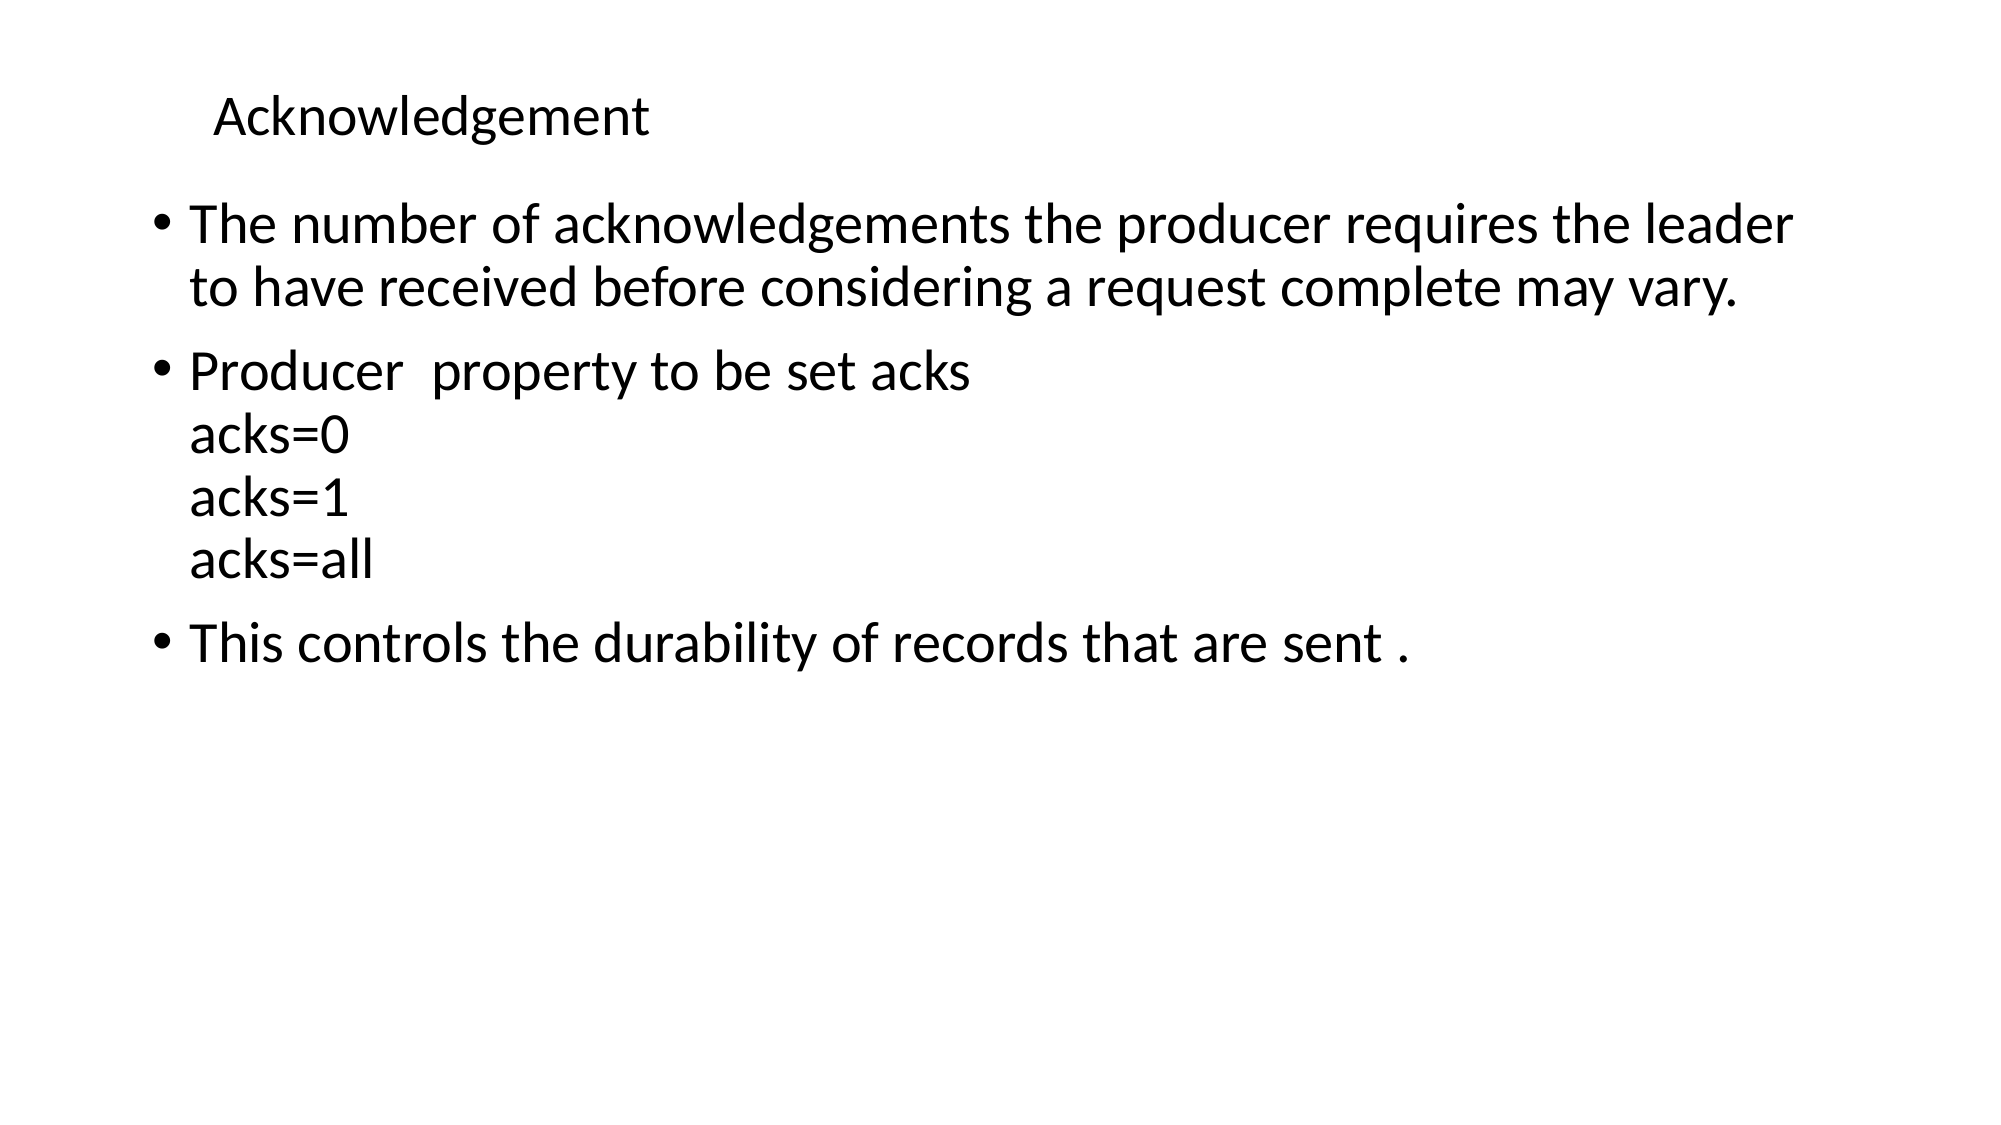

# Acknowledgement
The number of acknowledgements the producer requires the leader to have received before considering a request complete may vary.
Producer  property to be set acks
acks=0
acks=1
acks=all
This controls the durability of records that are sent .